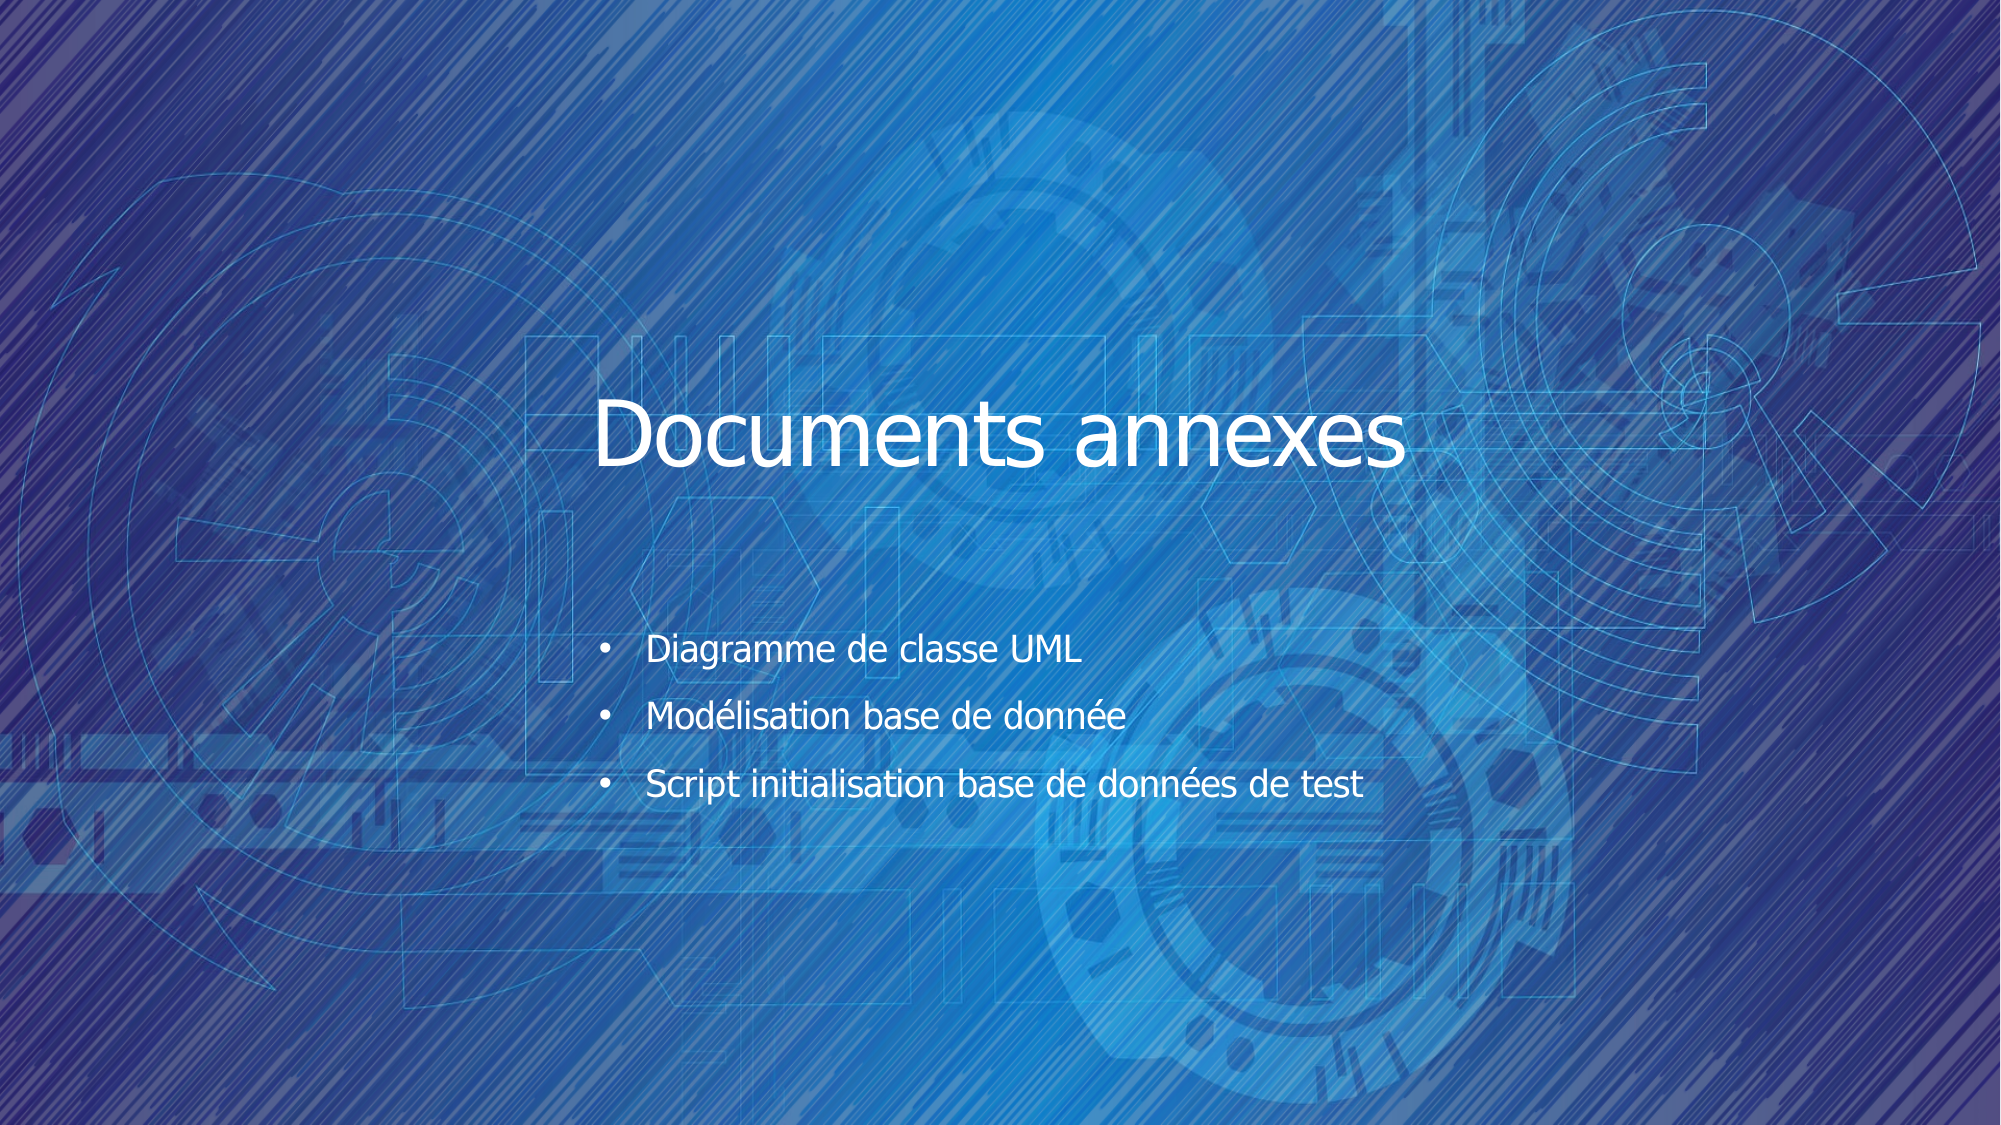

# Documents annexes
Diagramme de classe UML
Modélisation base de donnée
Script initialisation base de données de test